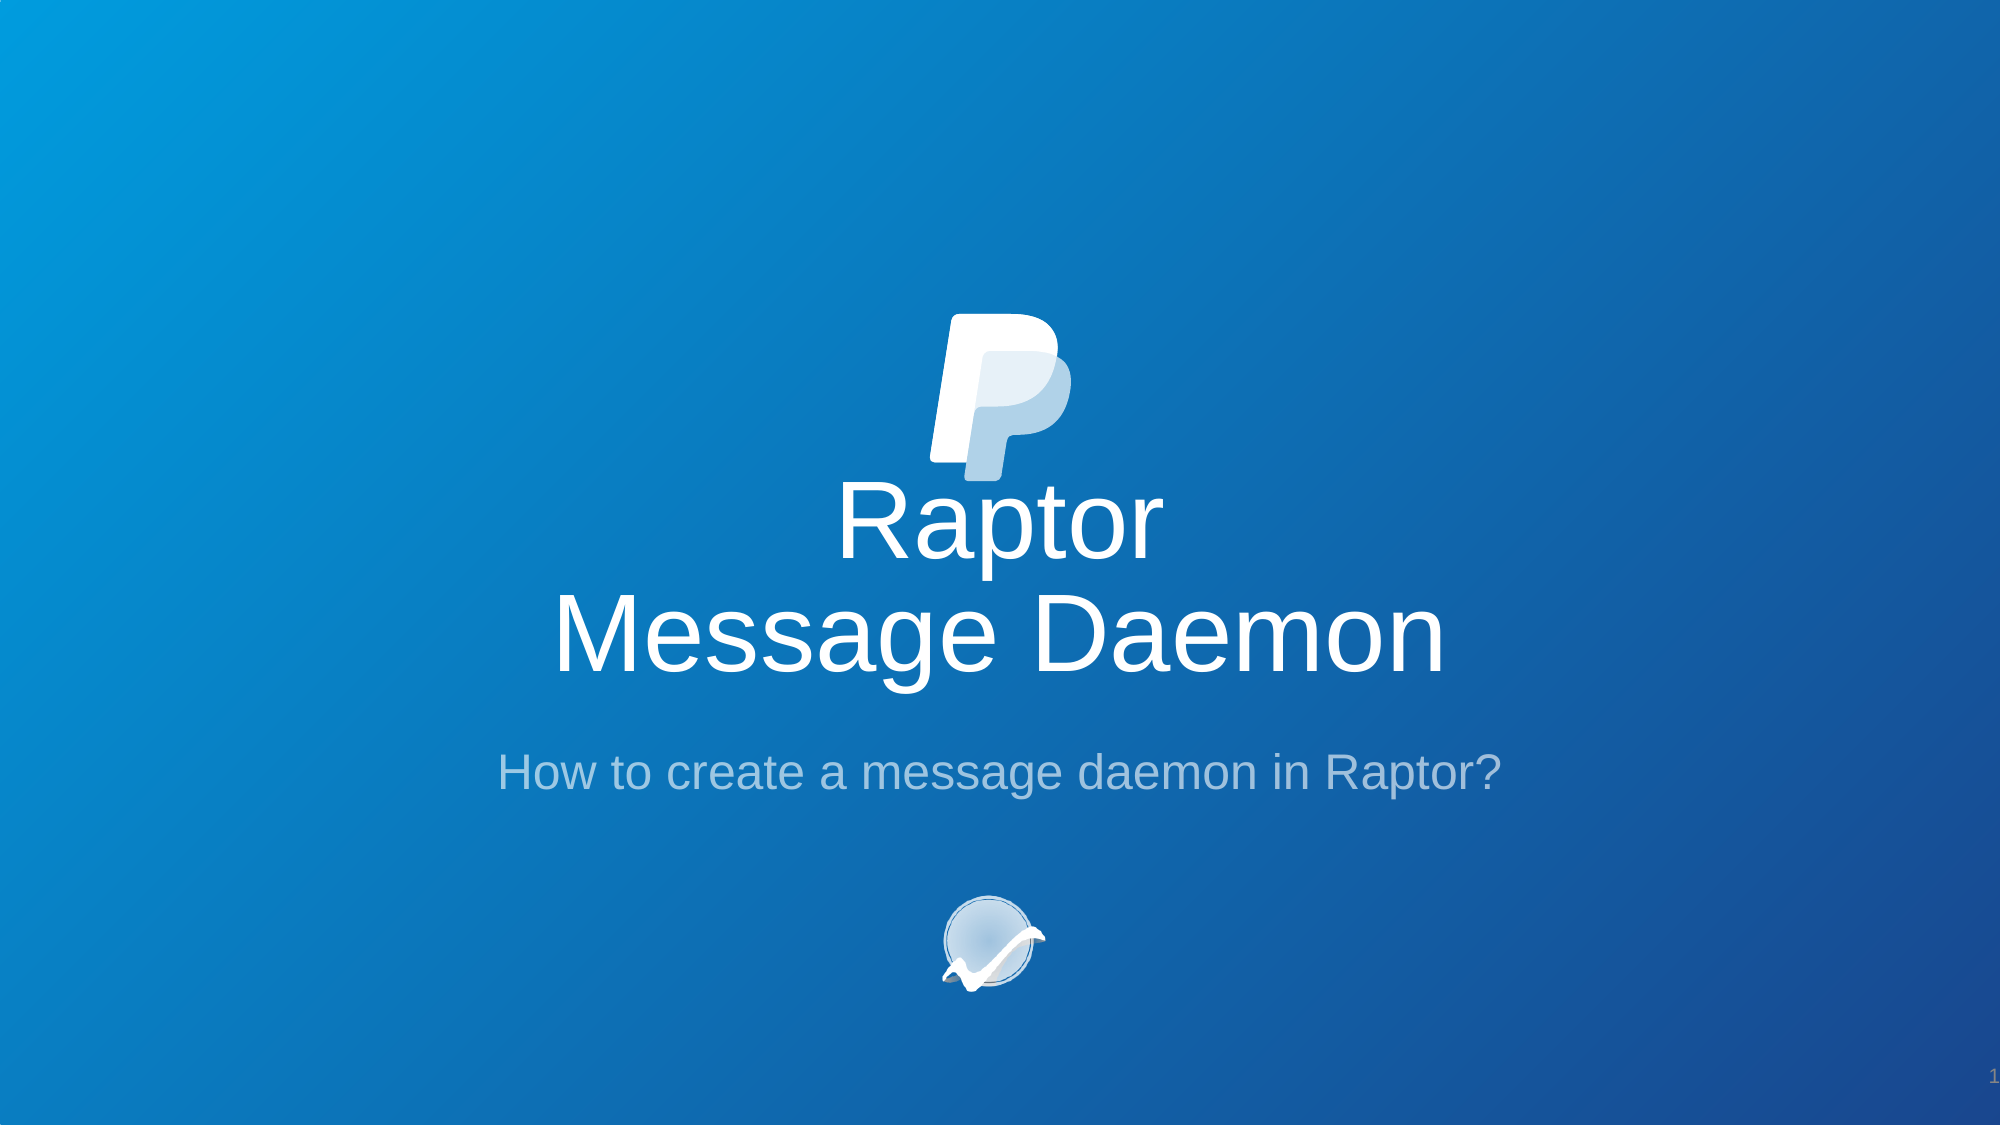

# Raptor Message Daemon
How to create a message daemon in Raptor?

1